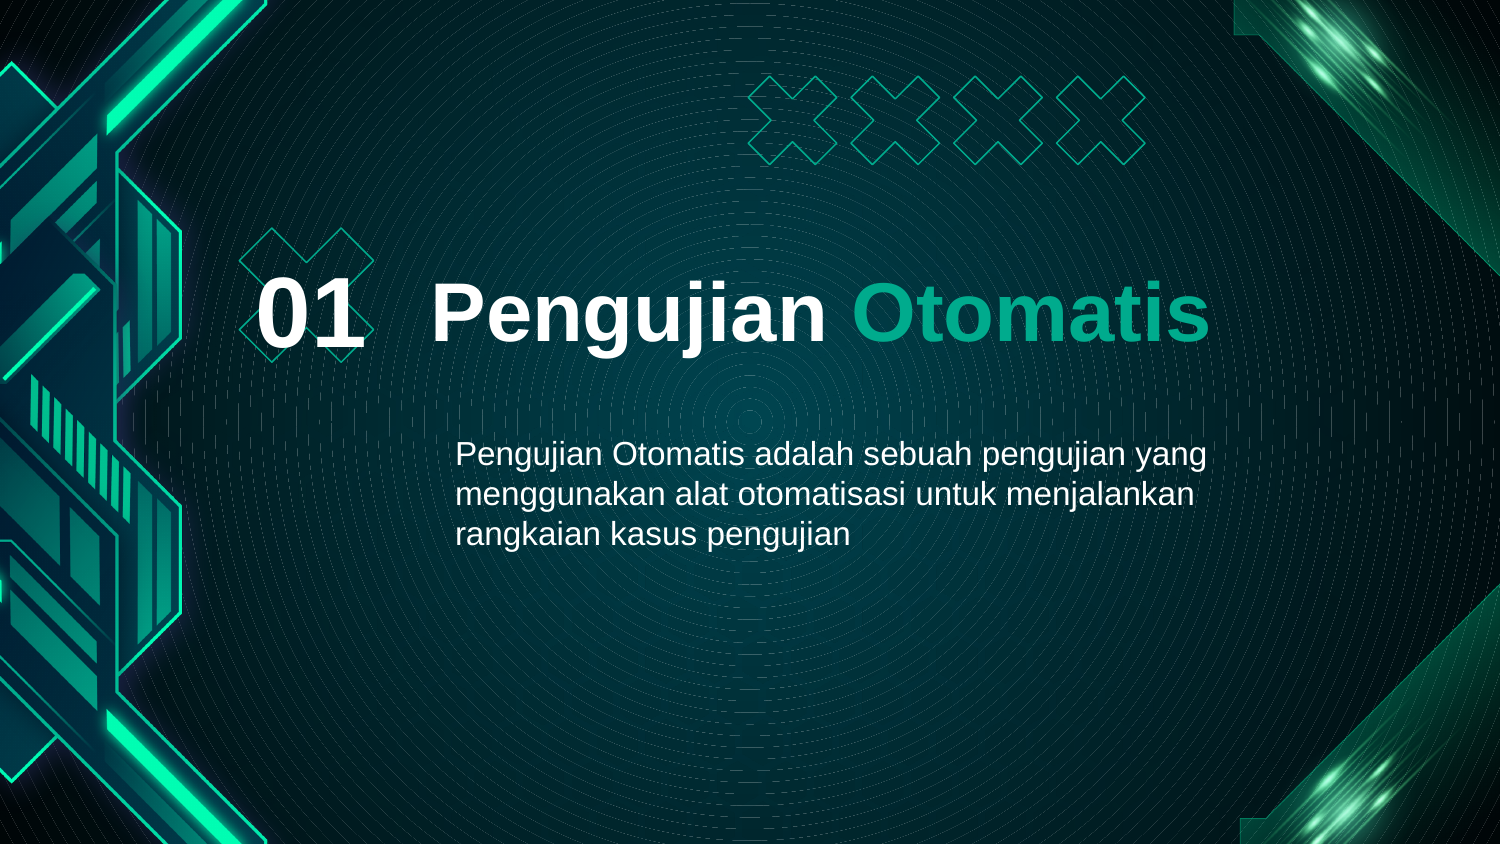

# Pengujian Otomatis
01
Pengujian Otomatis adalah sebuah pengujian yang menggunakan alat otomatisasi untuk menjalankan rangkaian kasus pengujian